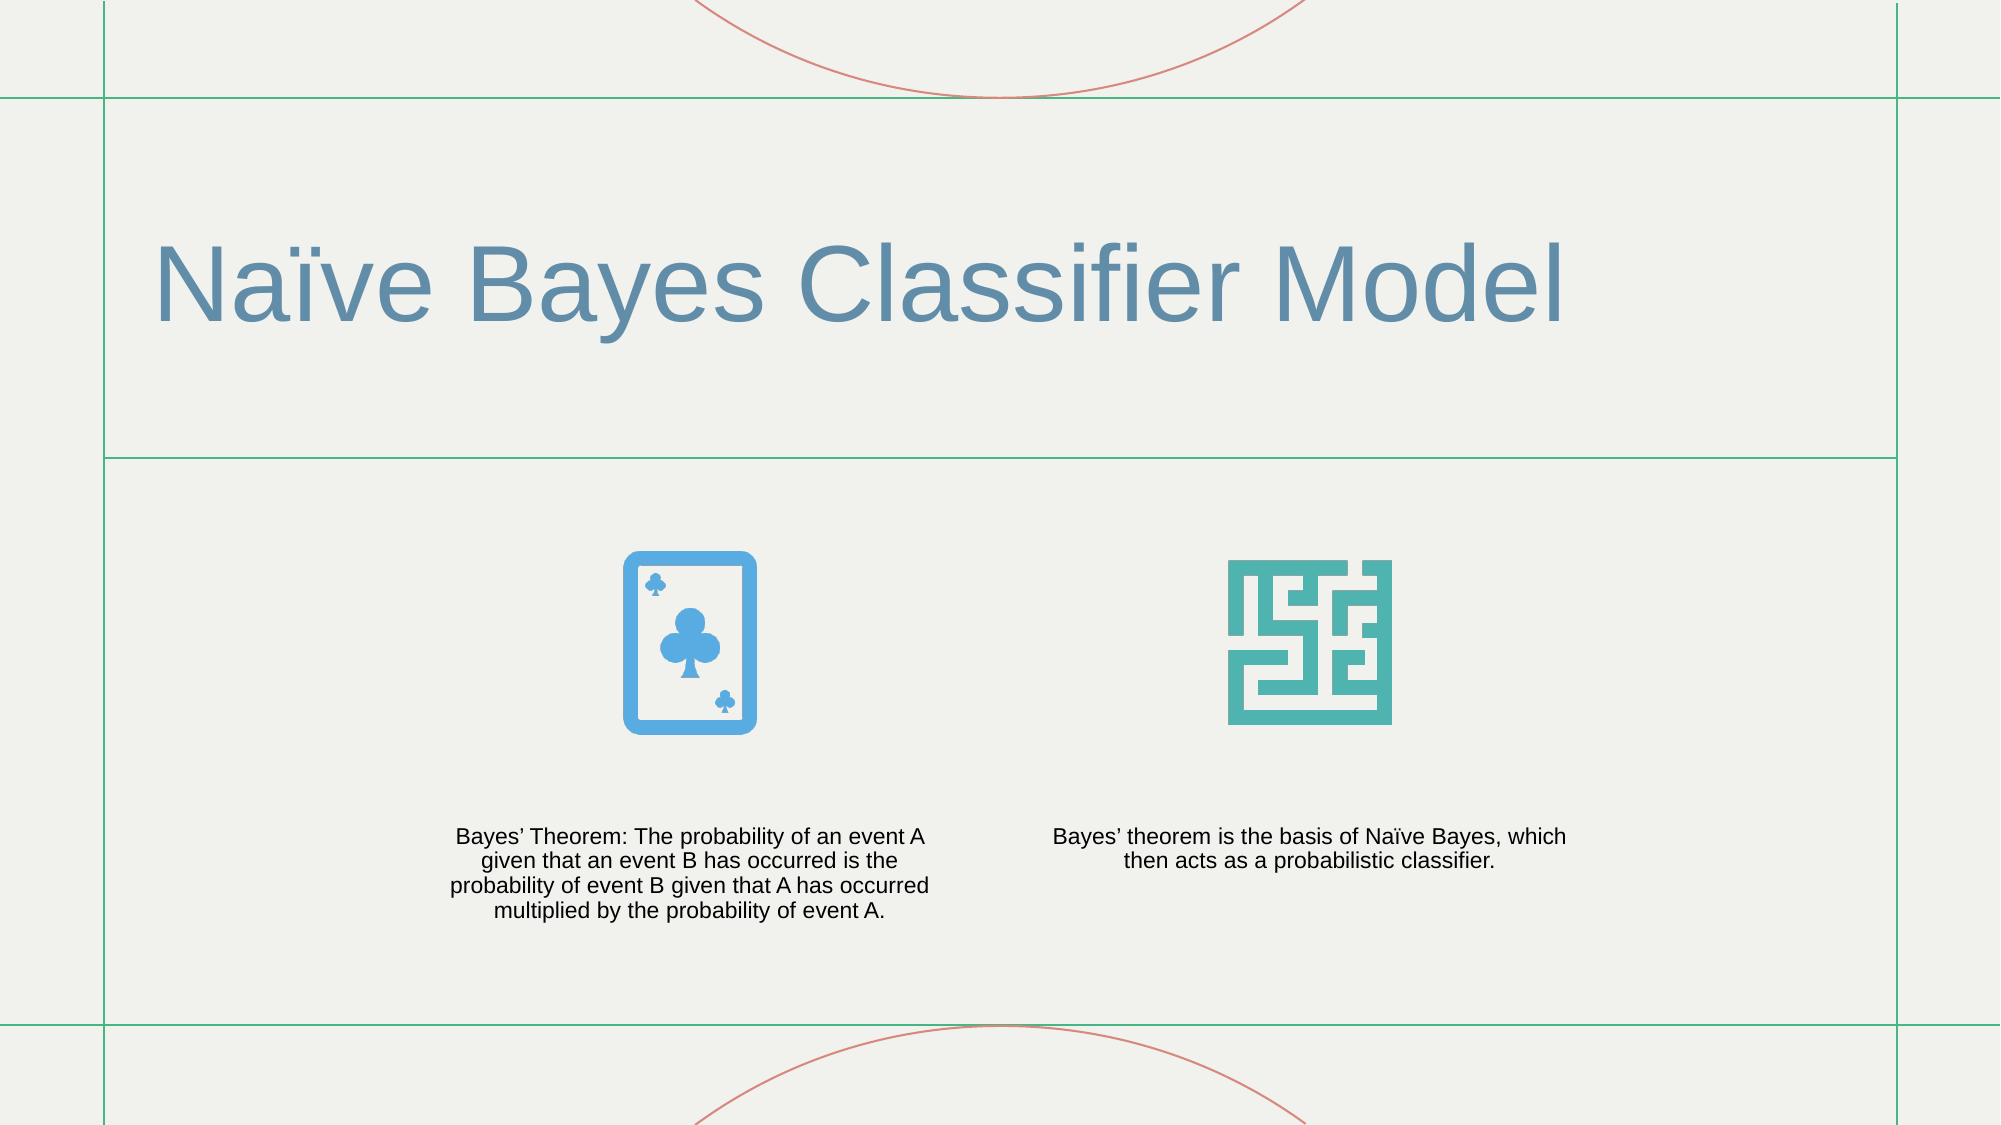

# Naïve Bayes Classifier Model

Bayes’ Theorem: The probability of an event A given that an event B has occurred is the probability of event B given that A has occurred multiplied by the probability of event A.
Bayes’ theorem is the basis of Naïve Bayes, which then acts as a probabilistic classifier.